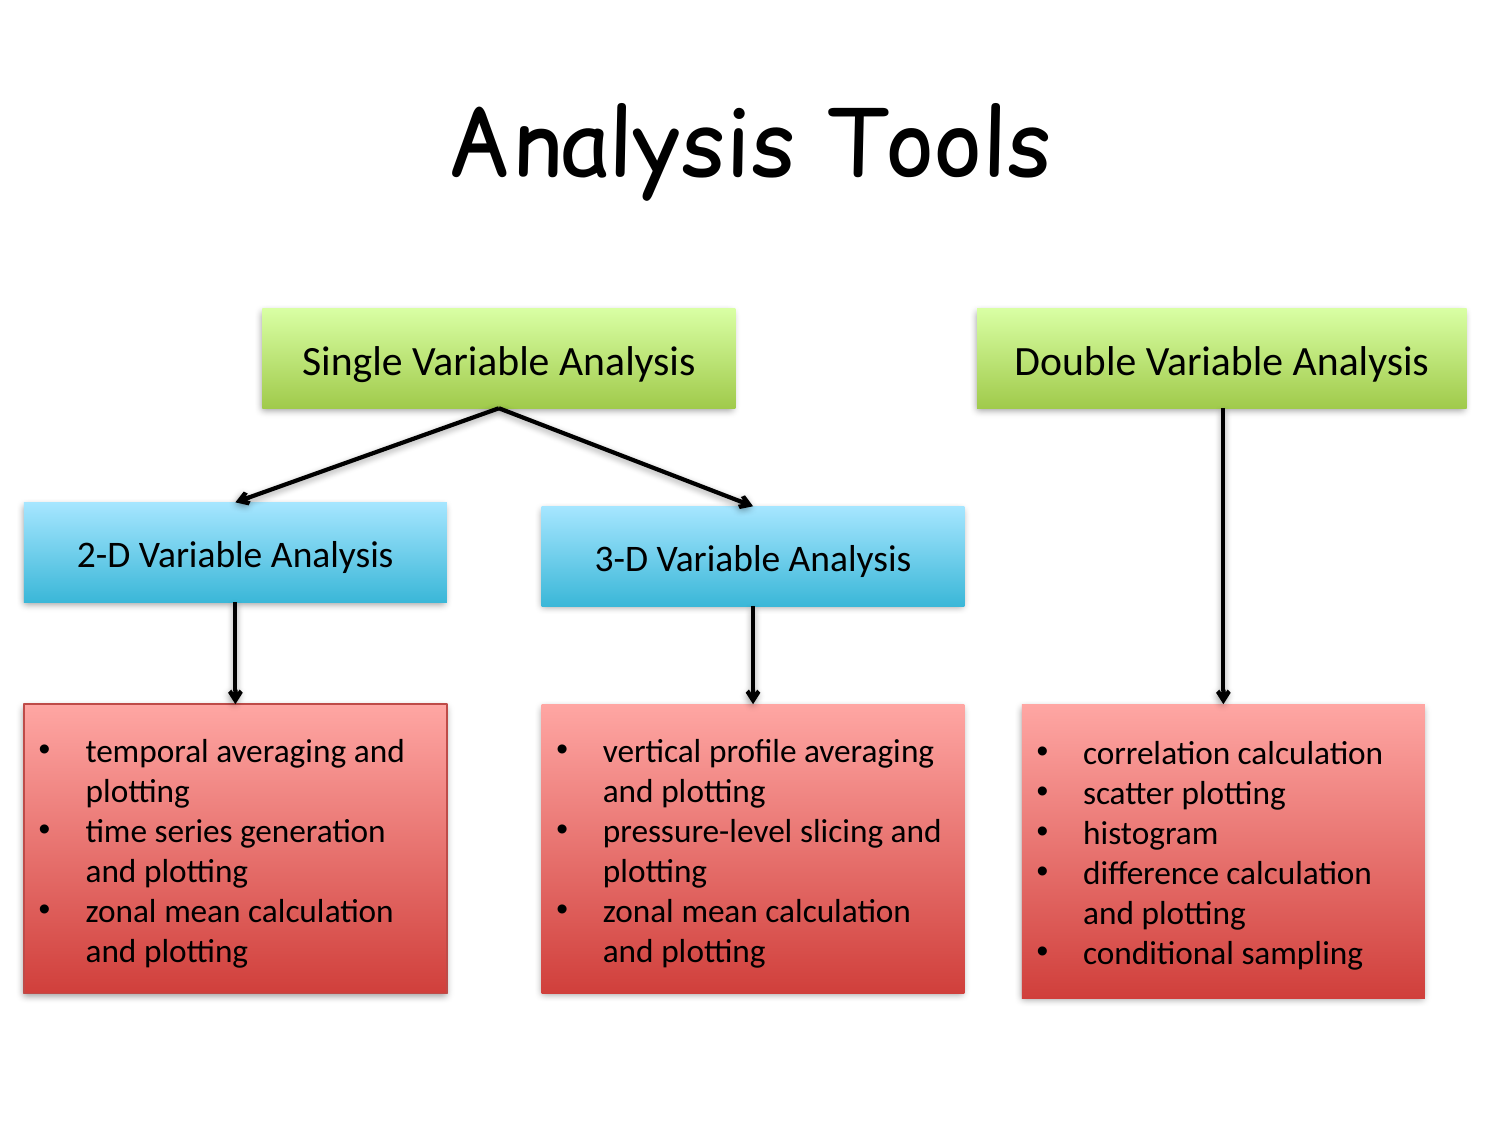

# Analysis Tools
Single Variable Analysis
Double Variable Analysis
2-D Variable Analysis
3-D Variable Analysis
temporal averaging and plotting
time series generation and plotting
zonal mean calculation and plotting
vertical profile averaging and plotting
pressure-level slicing and plotting
zonal mean calculation and plotting
correlation calculation
scatter plotting
histogram
difference calculation and plotting
conditional sampling